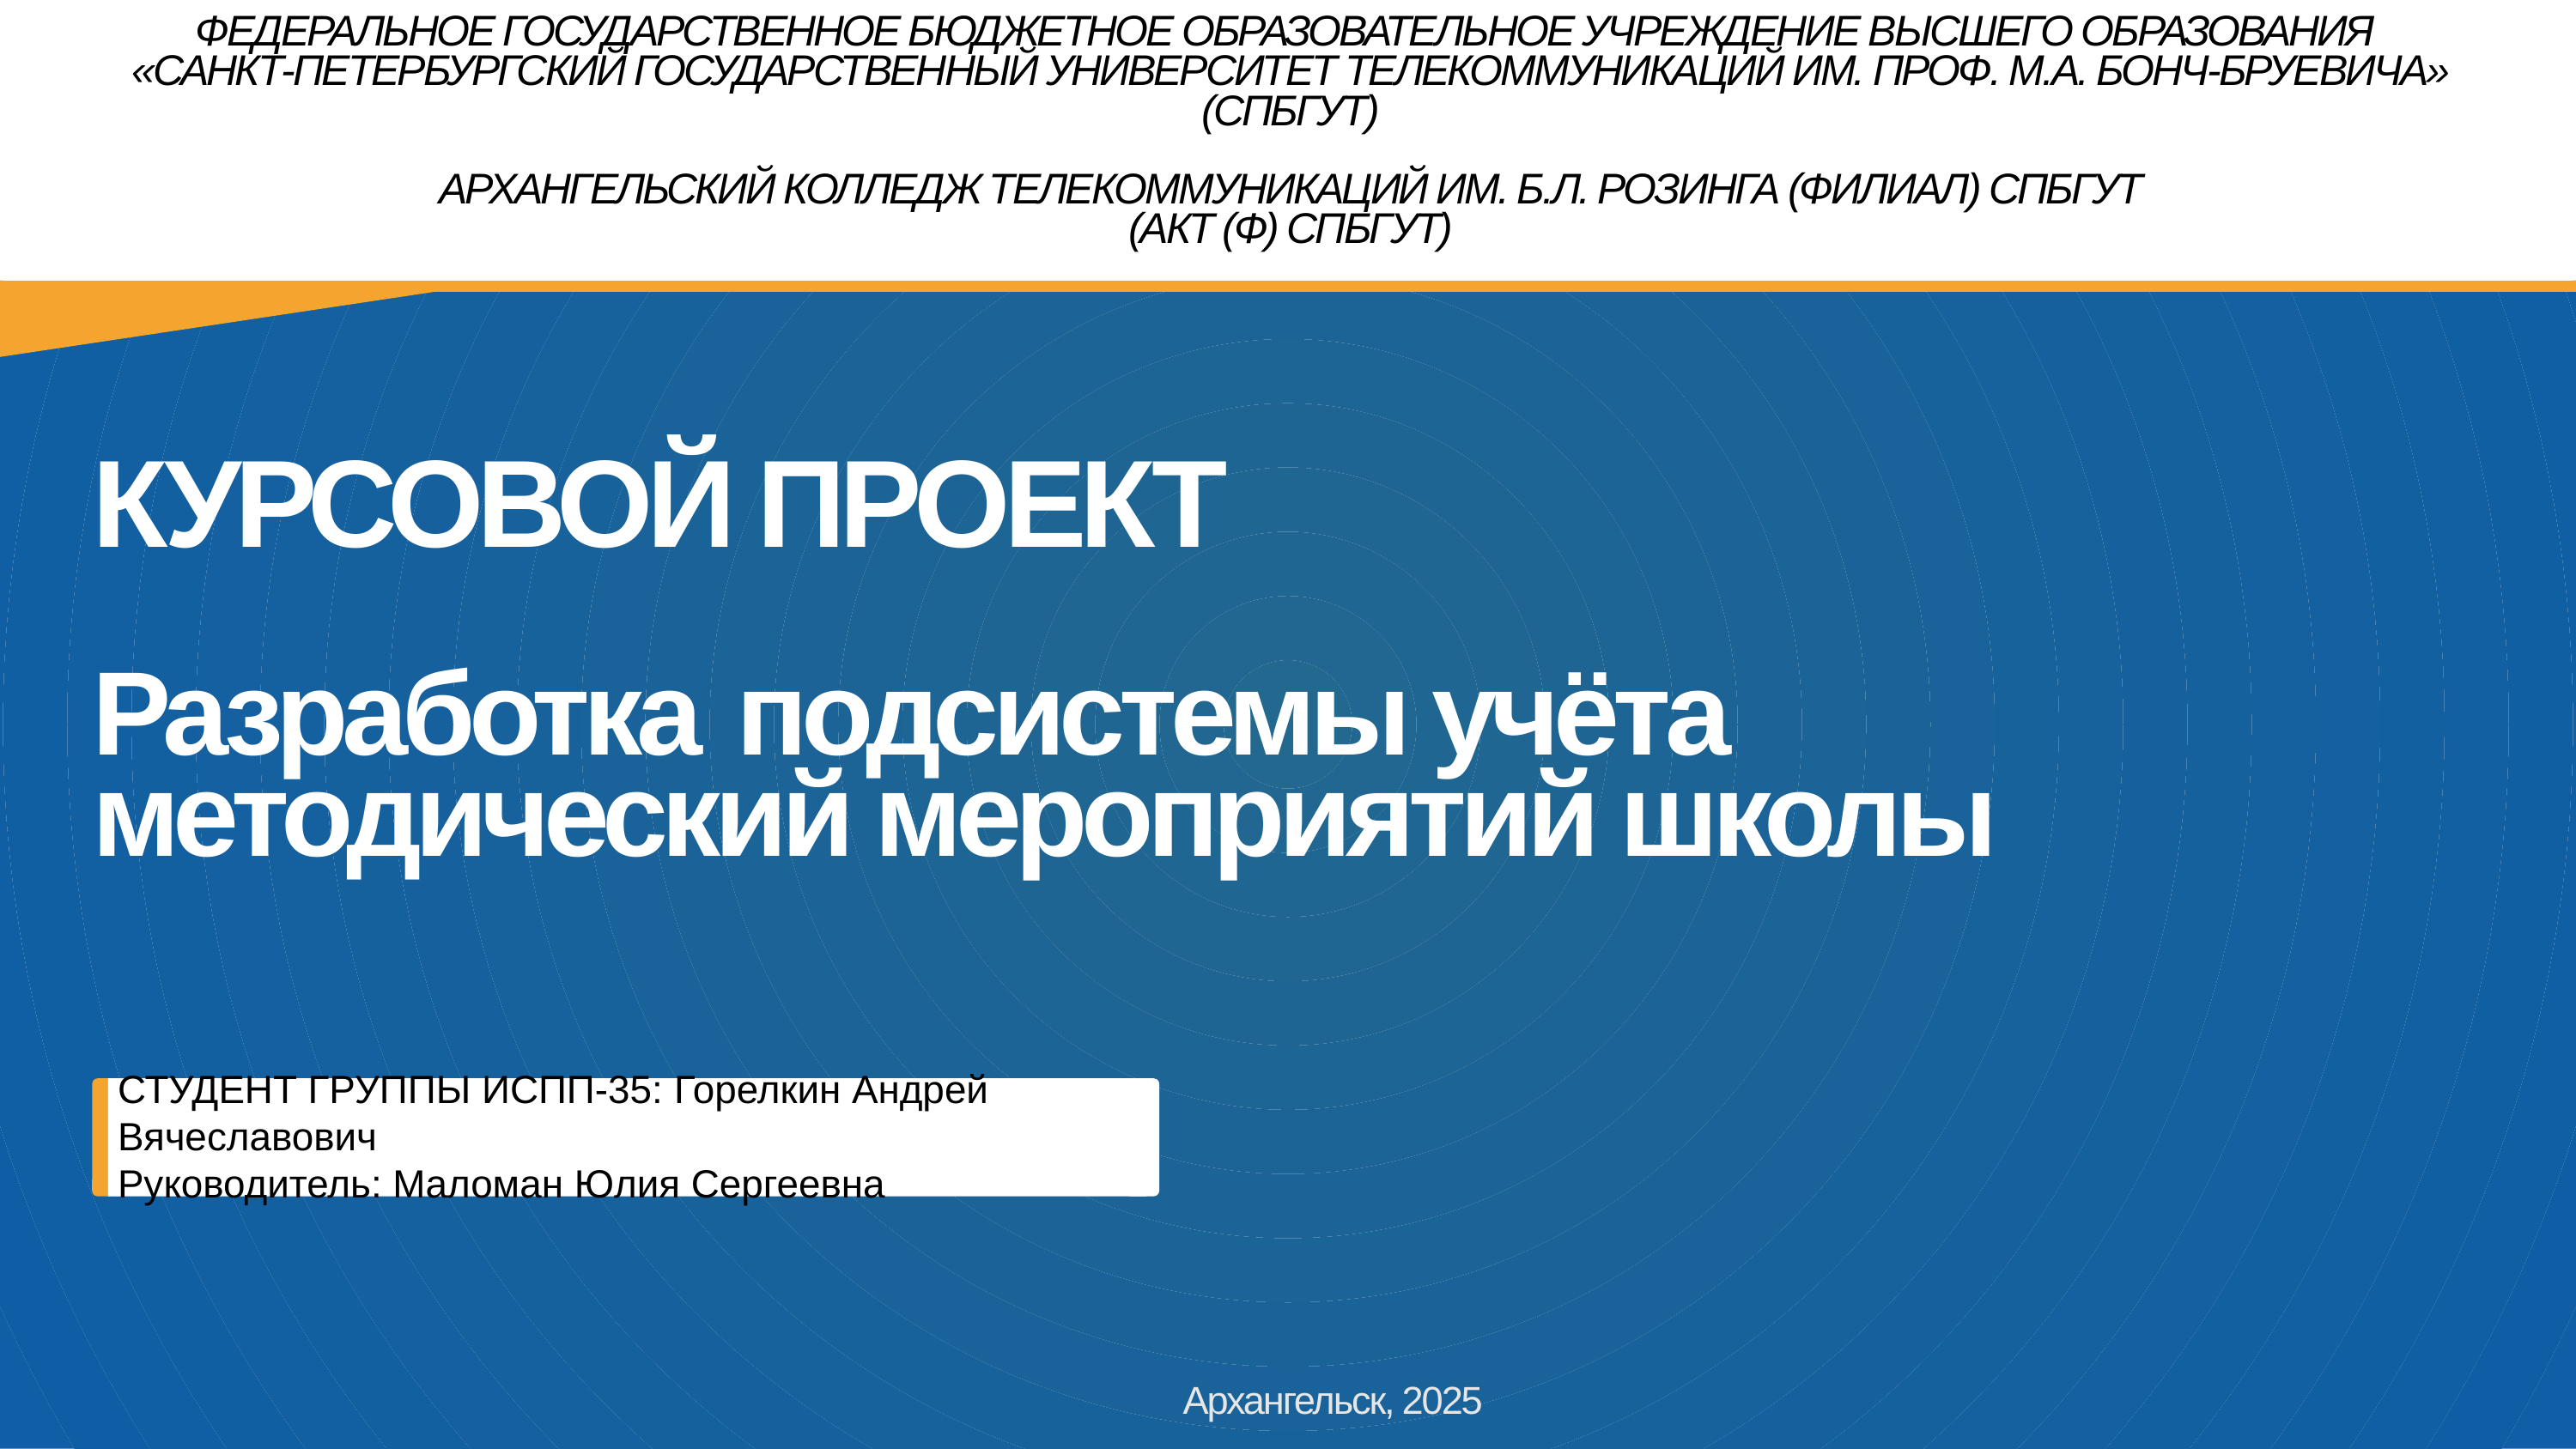

ФЕДЕРАЛЬНОЕ ГОСУДАРСТВЕННОЕ БЮДЖЕТНОЕ ОБРАЗОВАТЕЛЬНОЕ УЧРЕЖДЕНИЕ ВЫСШЕГО ОБРАЗОВАНИЯ
 «САНКТ-ПЕТЕРБУРГСКИЙ ГОСУДАРСТВЕННЫЙ УНИВЕРСИТЕТ ТЕЛЕКОММУНИКАЦИЙ ИМ. ПРОФ. М.А. БОНЧ-БРУЕВИЧА»
 (СПБГУТ)

 АРХАНГЕЛЬСКИЙ КОЛЛЕДЖ ТЕЛЕКОММУНИКАЦИЙ ИМ. Б.Л. РОЗИНГА (ФИЛИАЛ) СПБГУТ
 (АКТ (Ф) СПБГУТ)

КУРСОВОЙ ПРОЕКТ

Разработка подсистемы учёта методический мероприятий школы
СТУДЕНТ ГРУППЫ ИСПП-35: Горелкин Андрей Вячеславович
Руководитель: Маломан Юлия Сергеевна

Архангельск, 2025